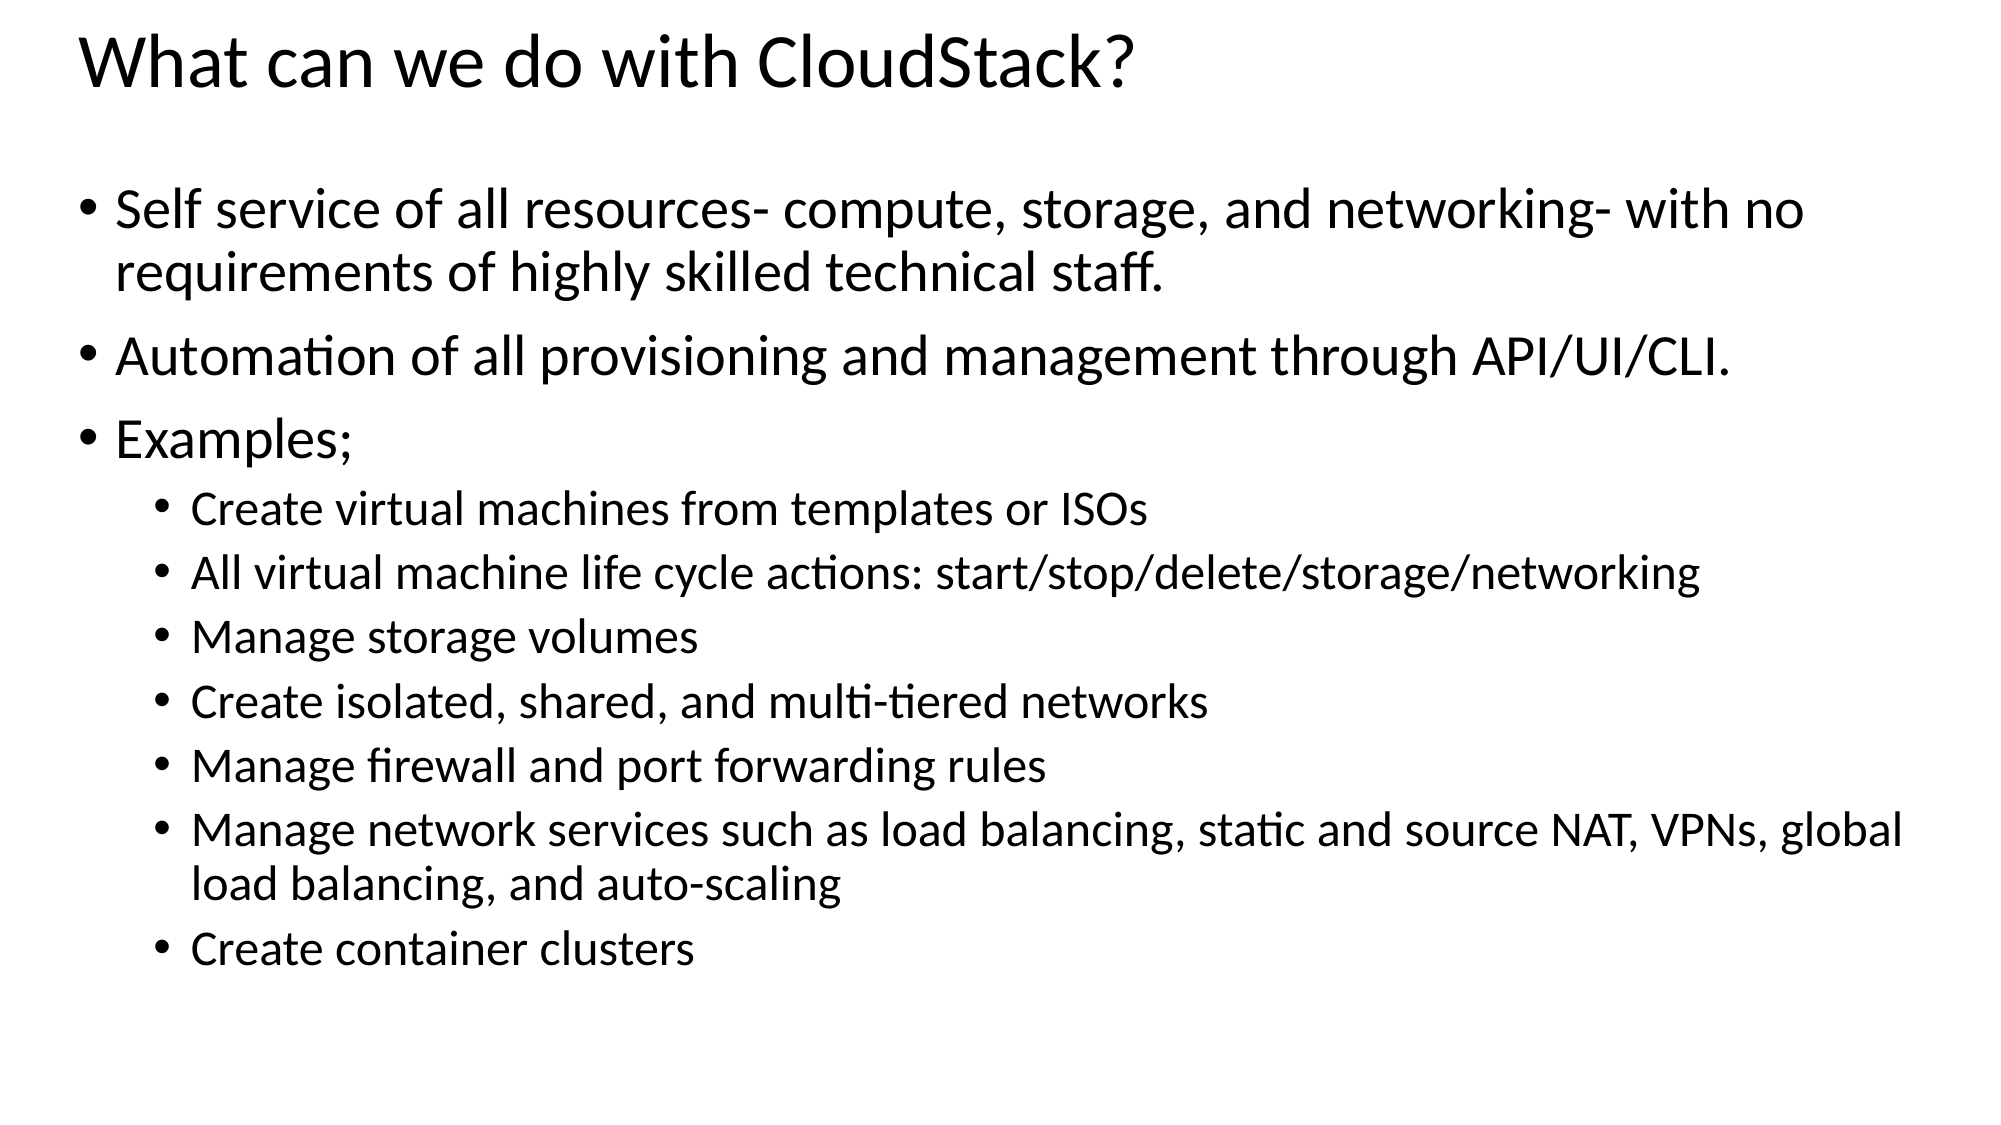

# What can we do with CloudStack?
Self service of all resources- compute, storage, and networking- with no requirements of highly skilled technical staff.
Automation of all provisioning and management through API/UI/CLI.
Examples;
Create virtual machines from templates or ISOs
All virtual machine life cycle actions: start/stop/delete/storage/networking
Manage storage volumes
Create isolated, shared, and multi-tiered networks
Manage firewall and port forwarding rules
Manage network services such as load balancing, static and source NAT, VPNs, global load balancing, and auto-scaling
Create container clusters